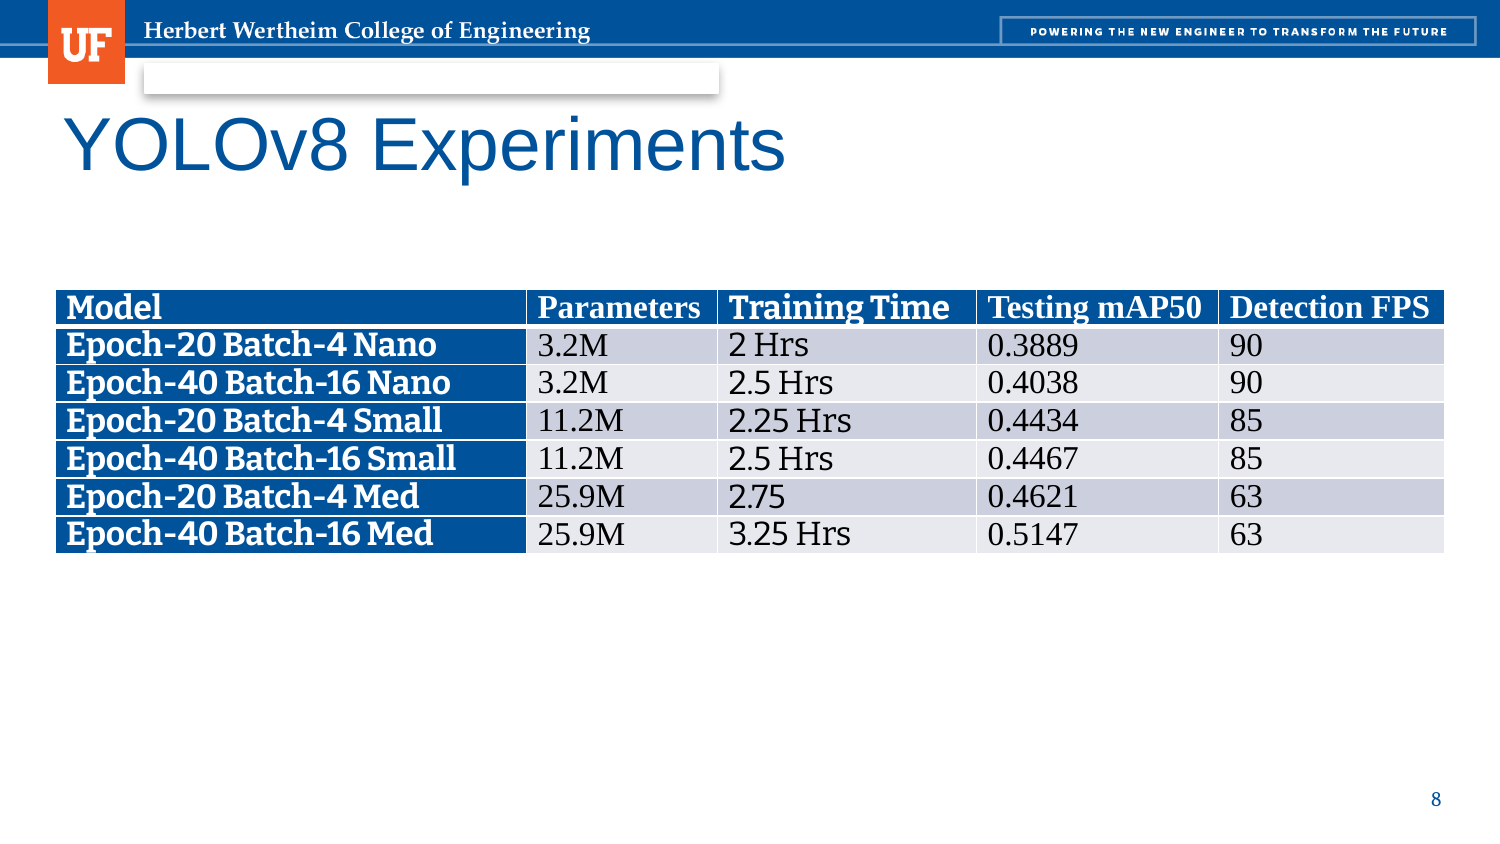

# YOLOv8 Experiments
| Model | Parameters | Training Time | Testing mAP50 | Detection FPS |
| --- | --- | --- | --- | --- |
| Epoch-20 Batch-4 Nano | 3.2M | 2 Hrs | 0.3889 | 90 |
| Epoch-40 Batch-16 Nano | 3.2M | 2.5 Hrs | 0.4038 | 90 |
| Epoch-20 Batch-4 Small | 11.2M | 2.25 Hrs | 0.4434 | 85 |
| Epoch-40 Batch-16 Small | 11.2M | 2.5 Hrs | 0.4467 | 85 |
| Epoch-20 Batch-4 Med | 25.9M | 2.75 | 0.4621 | 63 |
| Epoch-40 Batch-16 Med | 25.9M | 3.25 Hrs | 0.5147 | 63 |